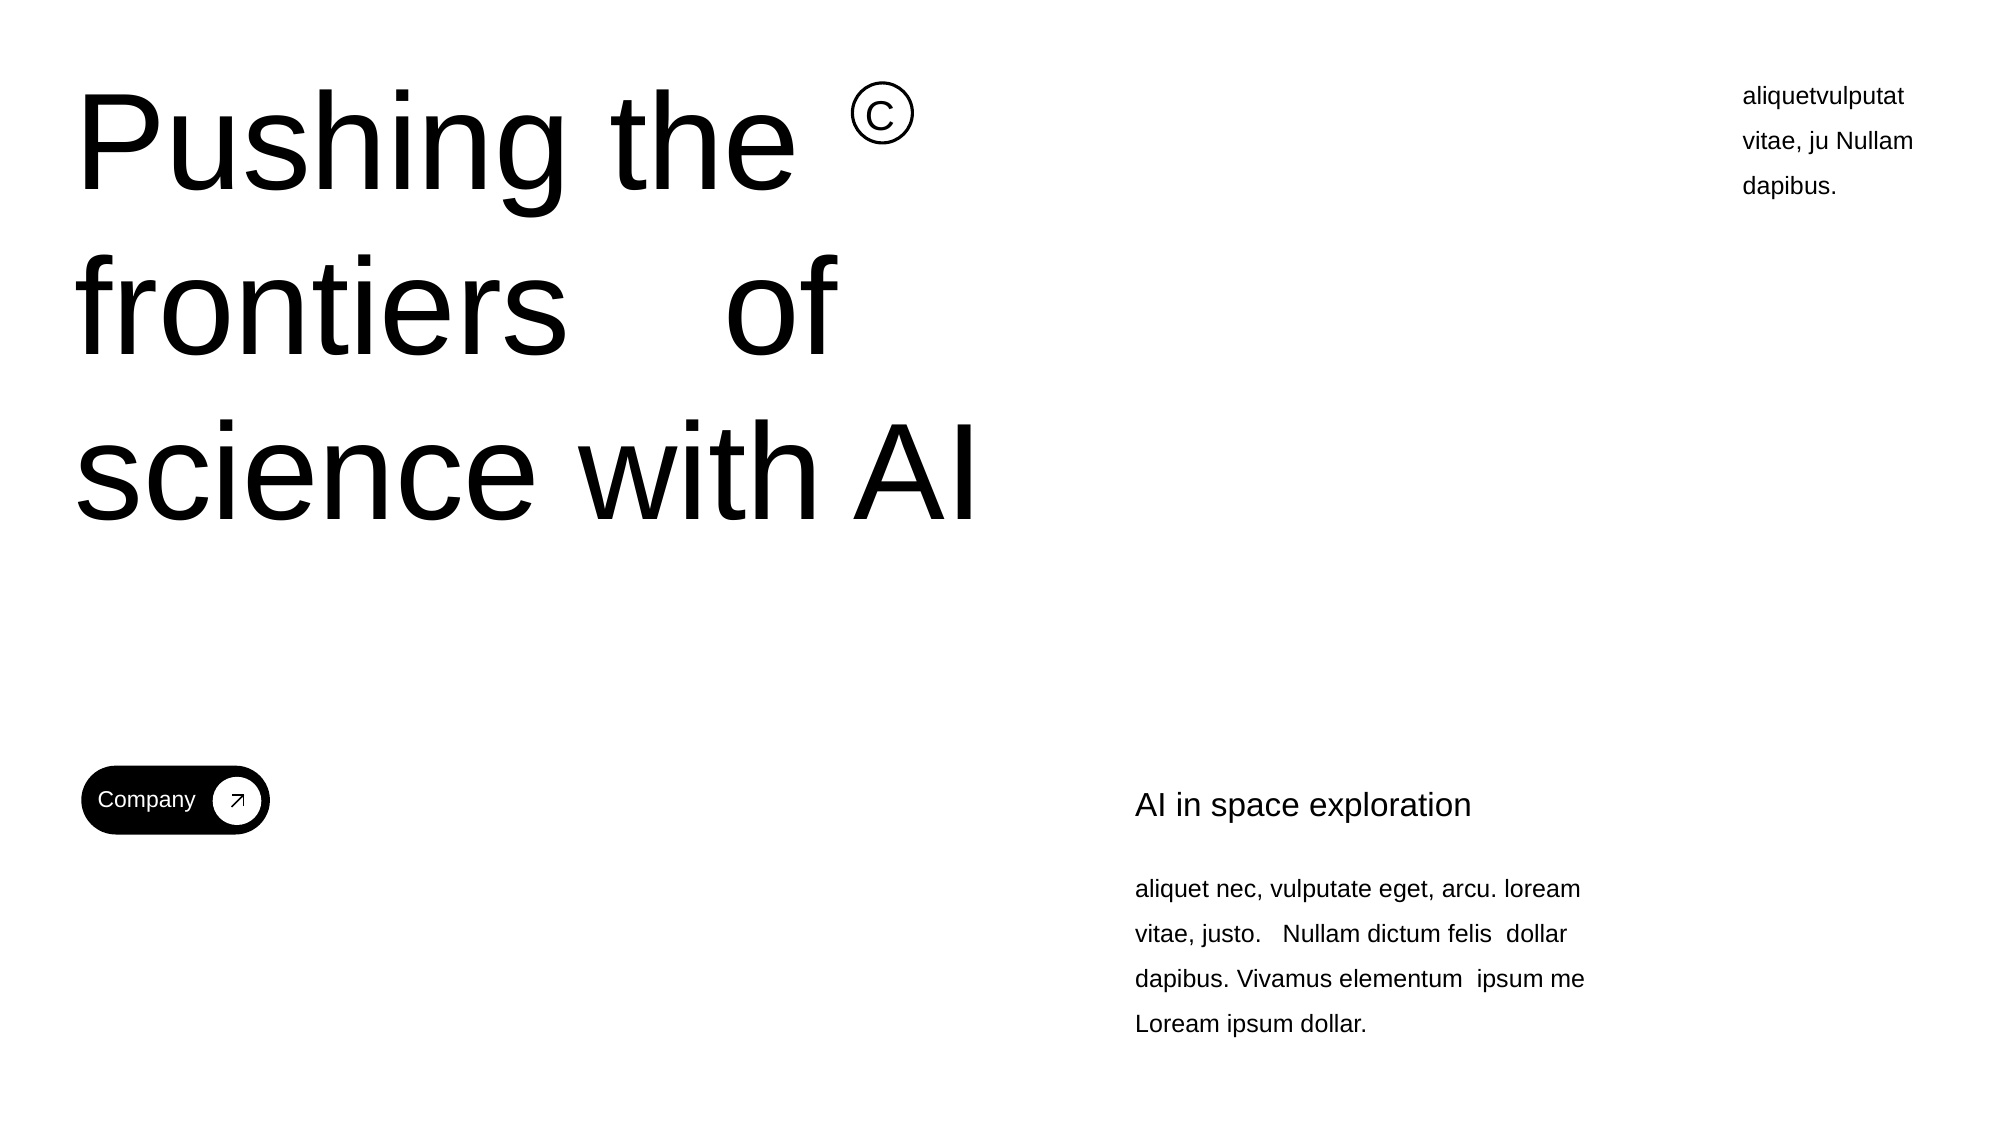

Pushing the
frontiers    of
science with AI
aliquetvulputat
vitae, ju Nullam
dapibus.
C

AI in space exploration

Company

aliquet nec, vulputate eget, arcu. loream
vitae, justo.   Nullam dictum felis  dollar
dapibus. Vivamus elementum  ipsum me
Loream ipsum dollar.